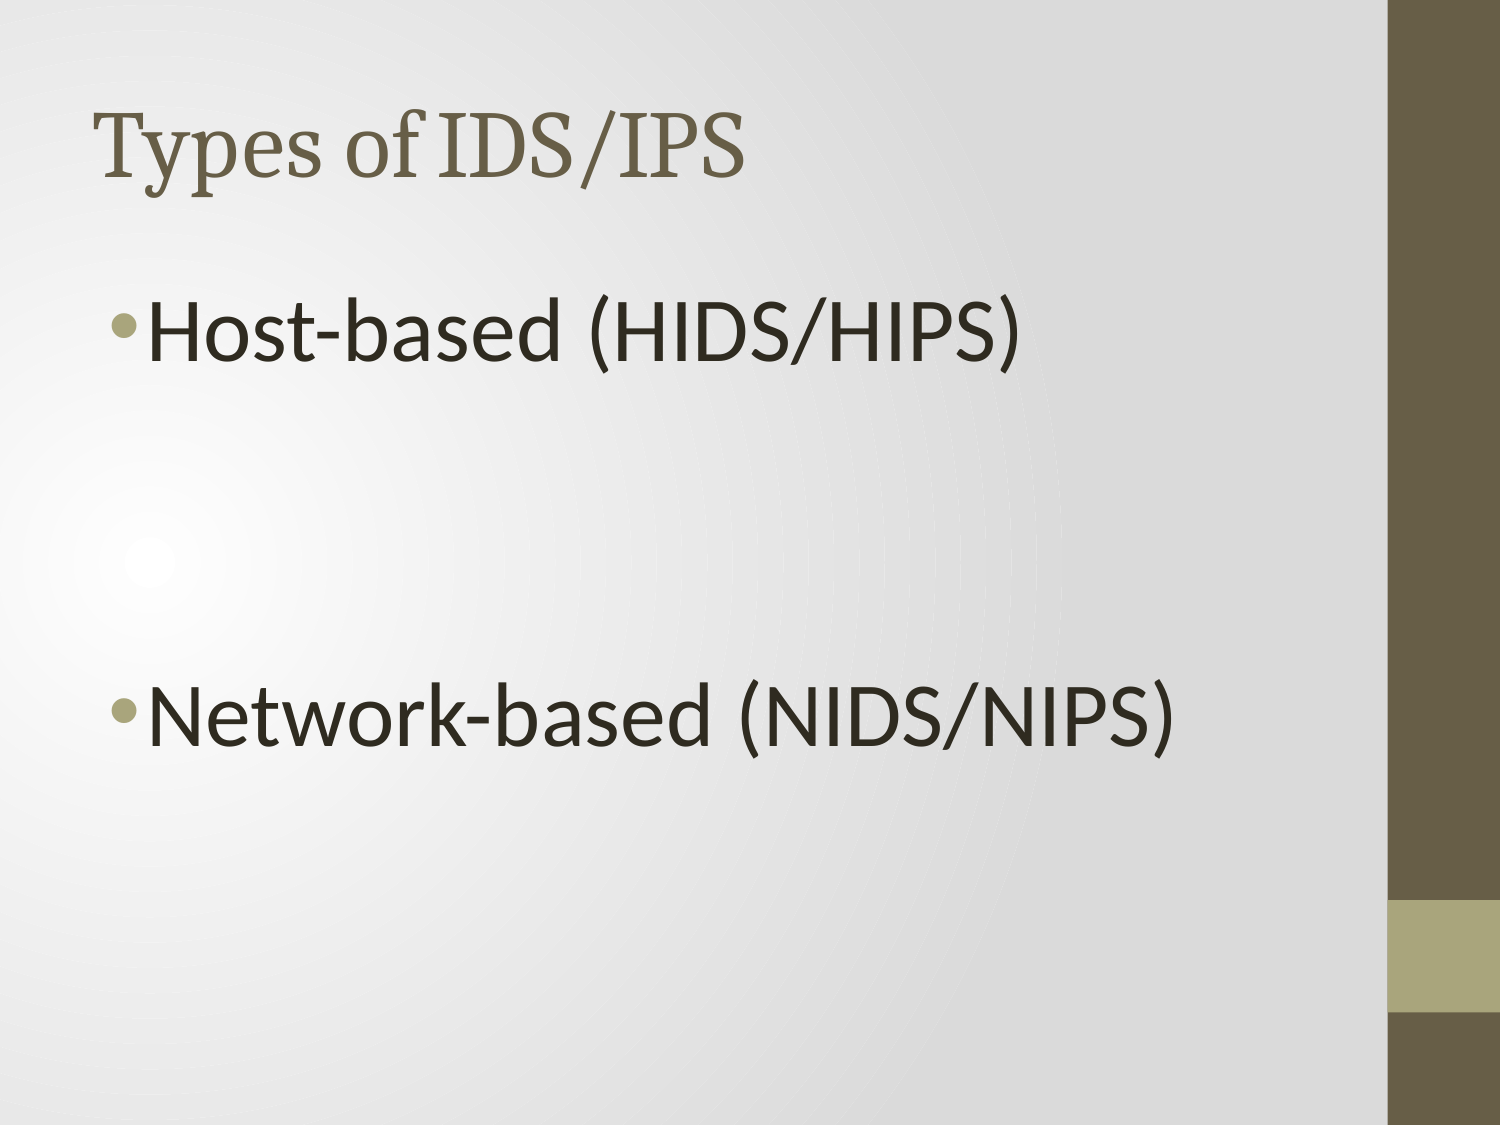

# Types of IDS/IPS
Host-based (HIDS/HIPS)

Network-based (NIDS/NIPS)